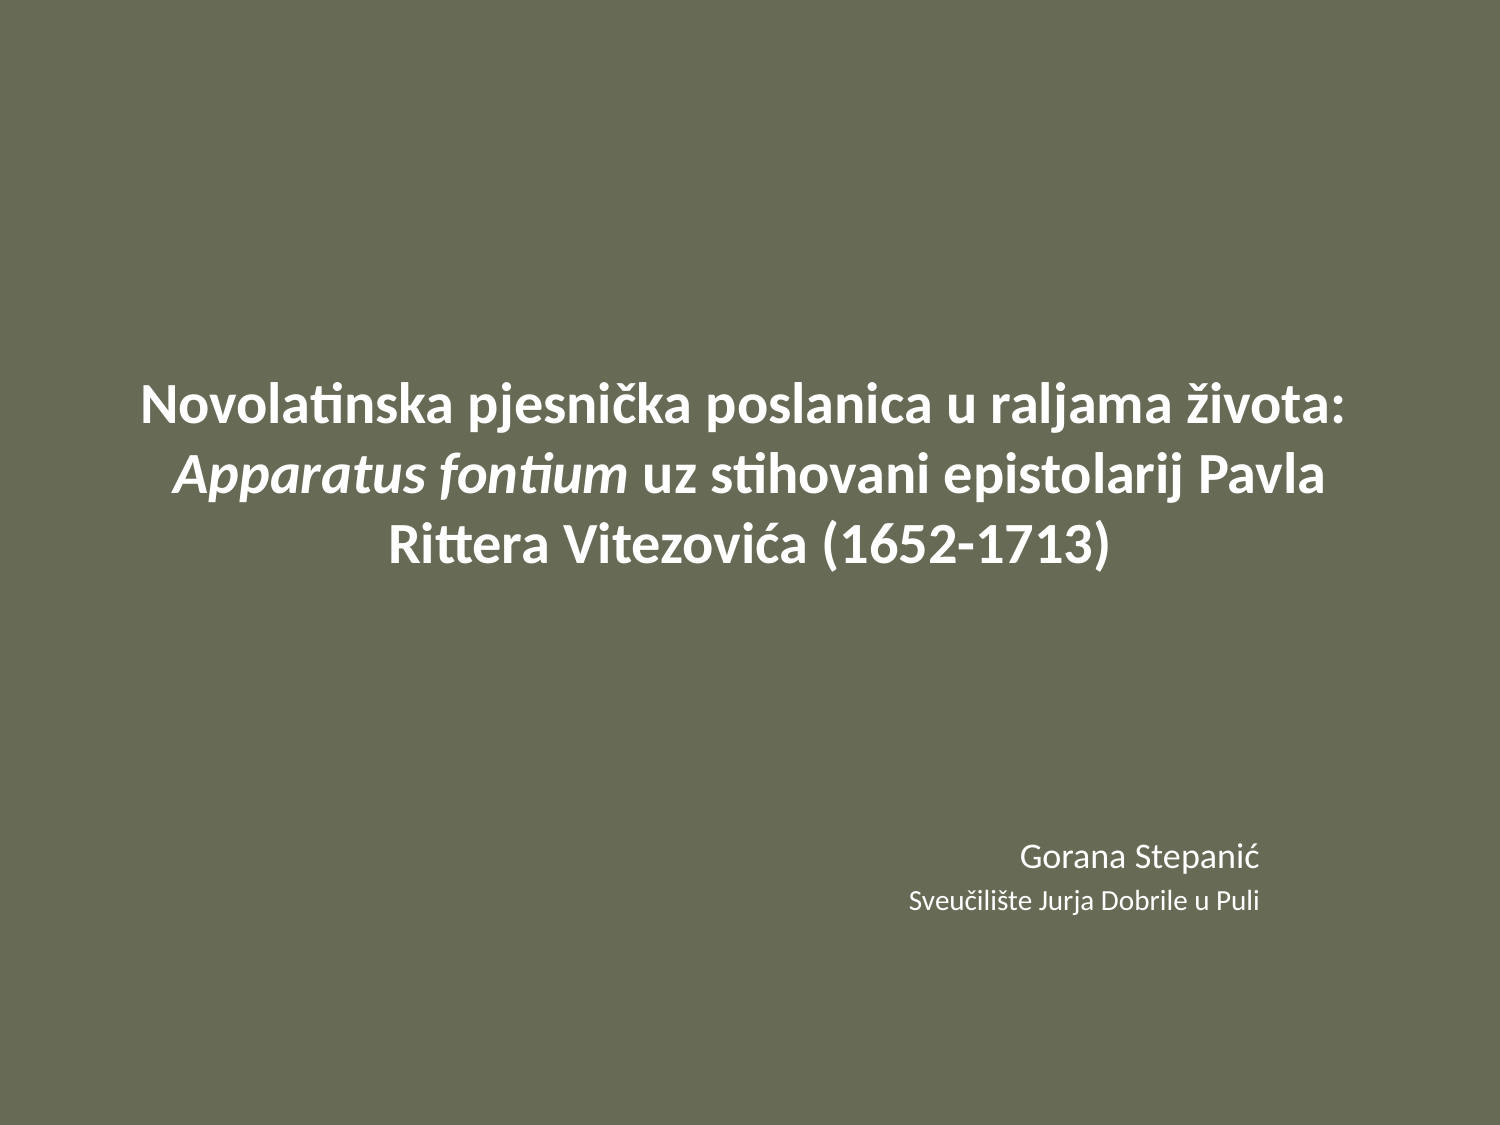

# Novolatinska pjesnička poslanica u raljama života: Apparatus fontium uz stihovani epistolarij Pavla Rittera Vitezovića (1652-1713)
Gorana Stepanić
Sveučilište Jurja Dobrile u Puli